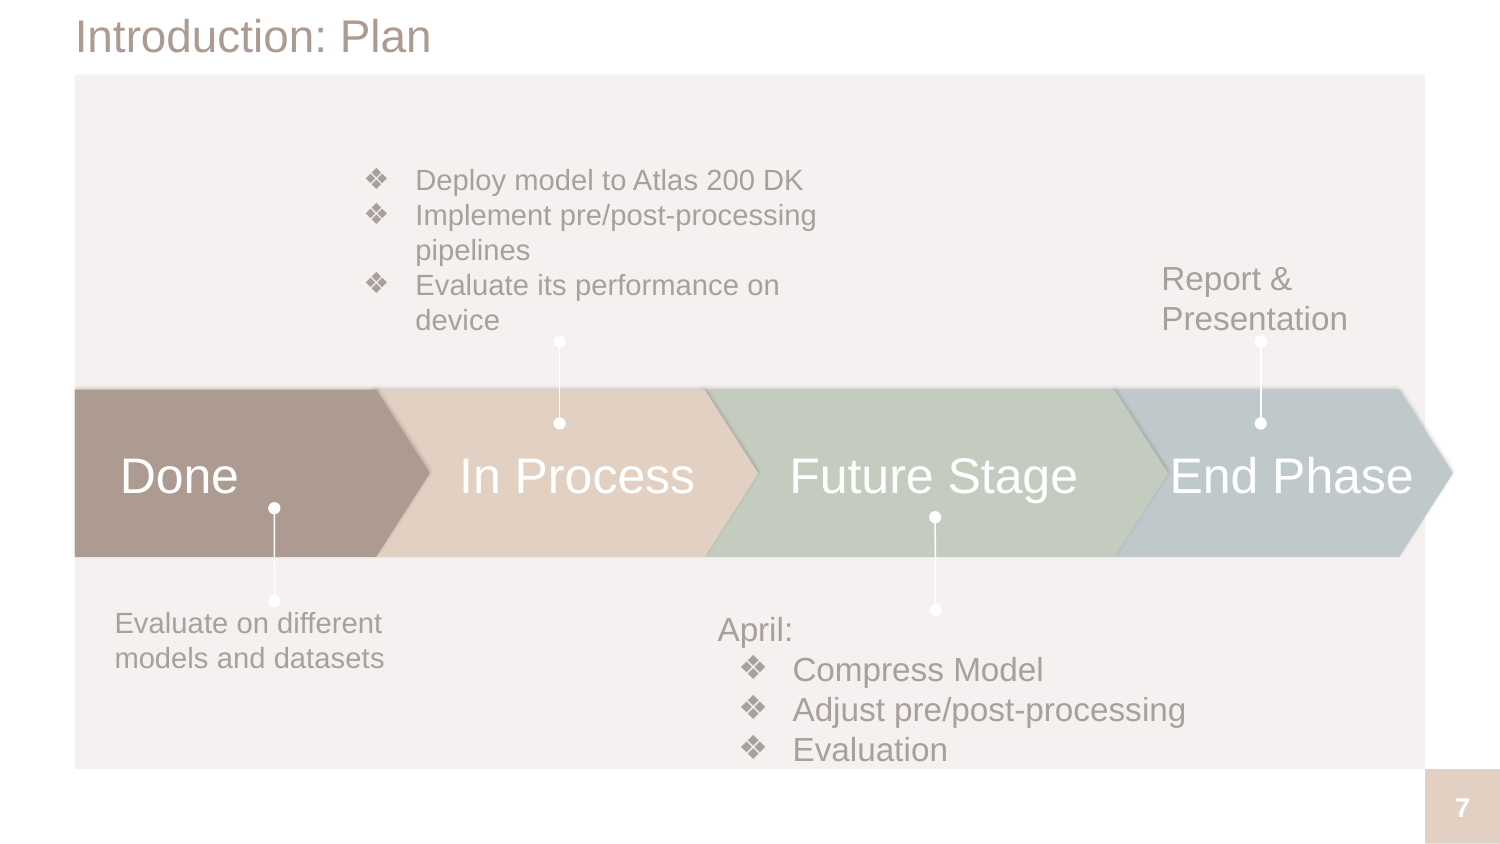

Introduction: Plan
Deploy model to Atlas 200 DK
Implement pre/post-processing pipelines
Evaluate its performance on device
Report & Presentation
Done
   In Process
   Future Stage
End Phase
Evaluate on different models and datasets
April:
Compress Model
Adjust pre/post-processing
Evaluation

7